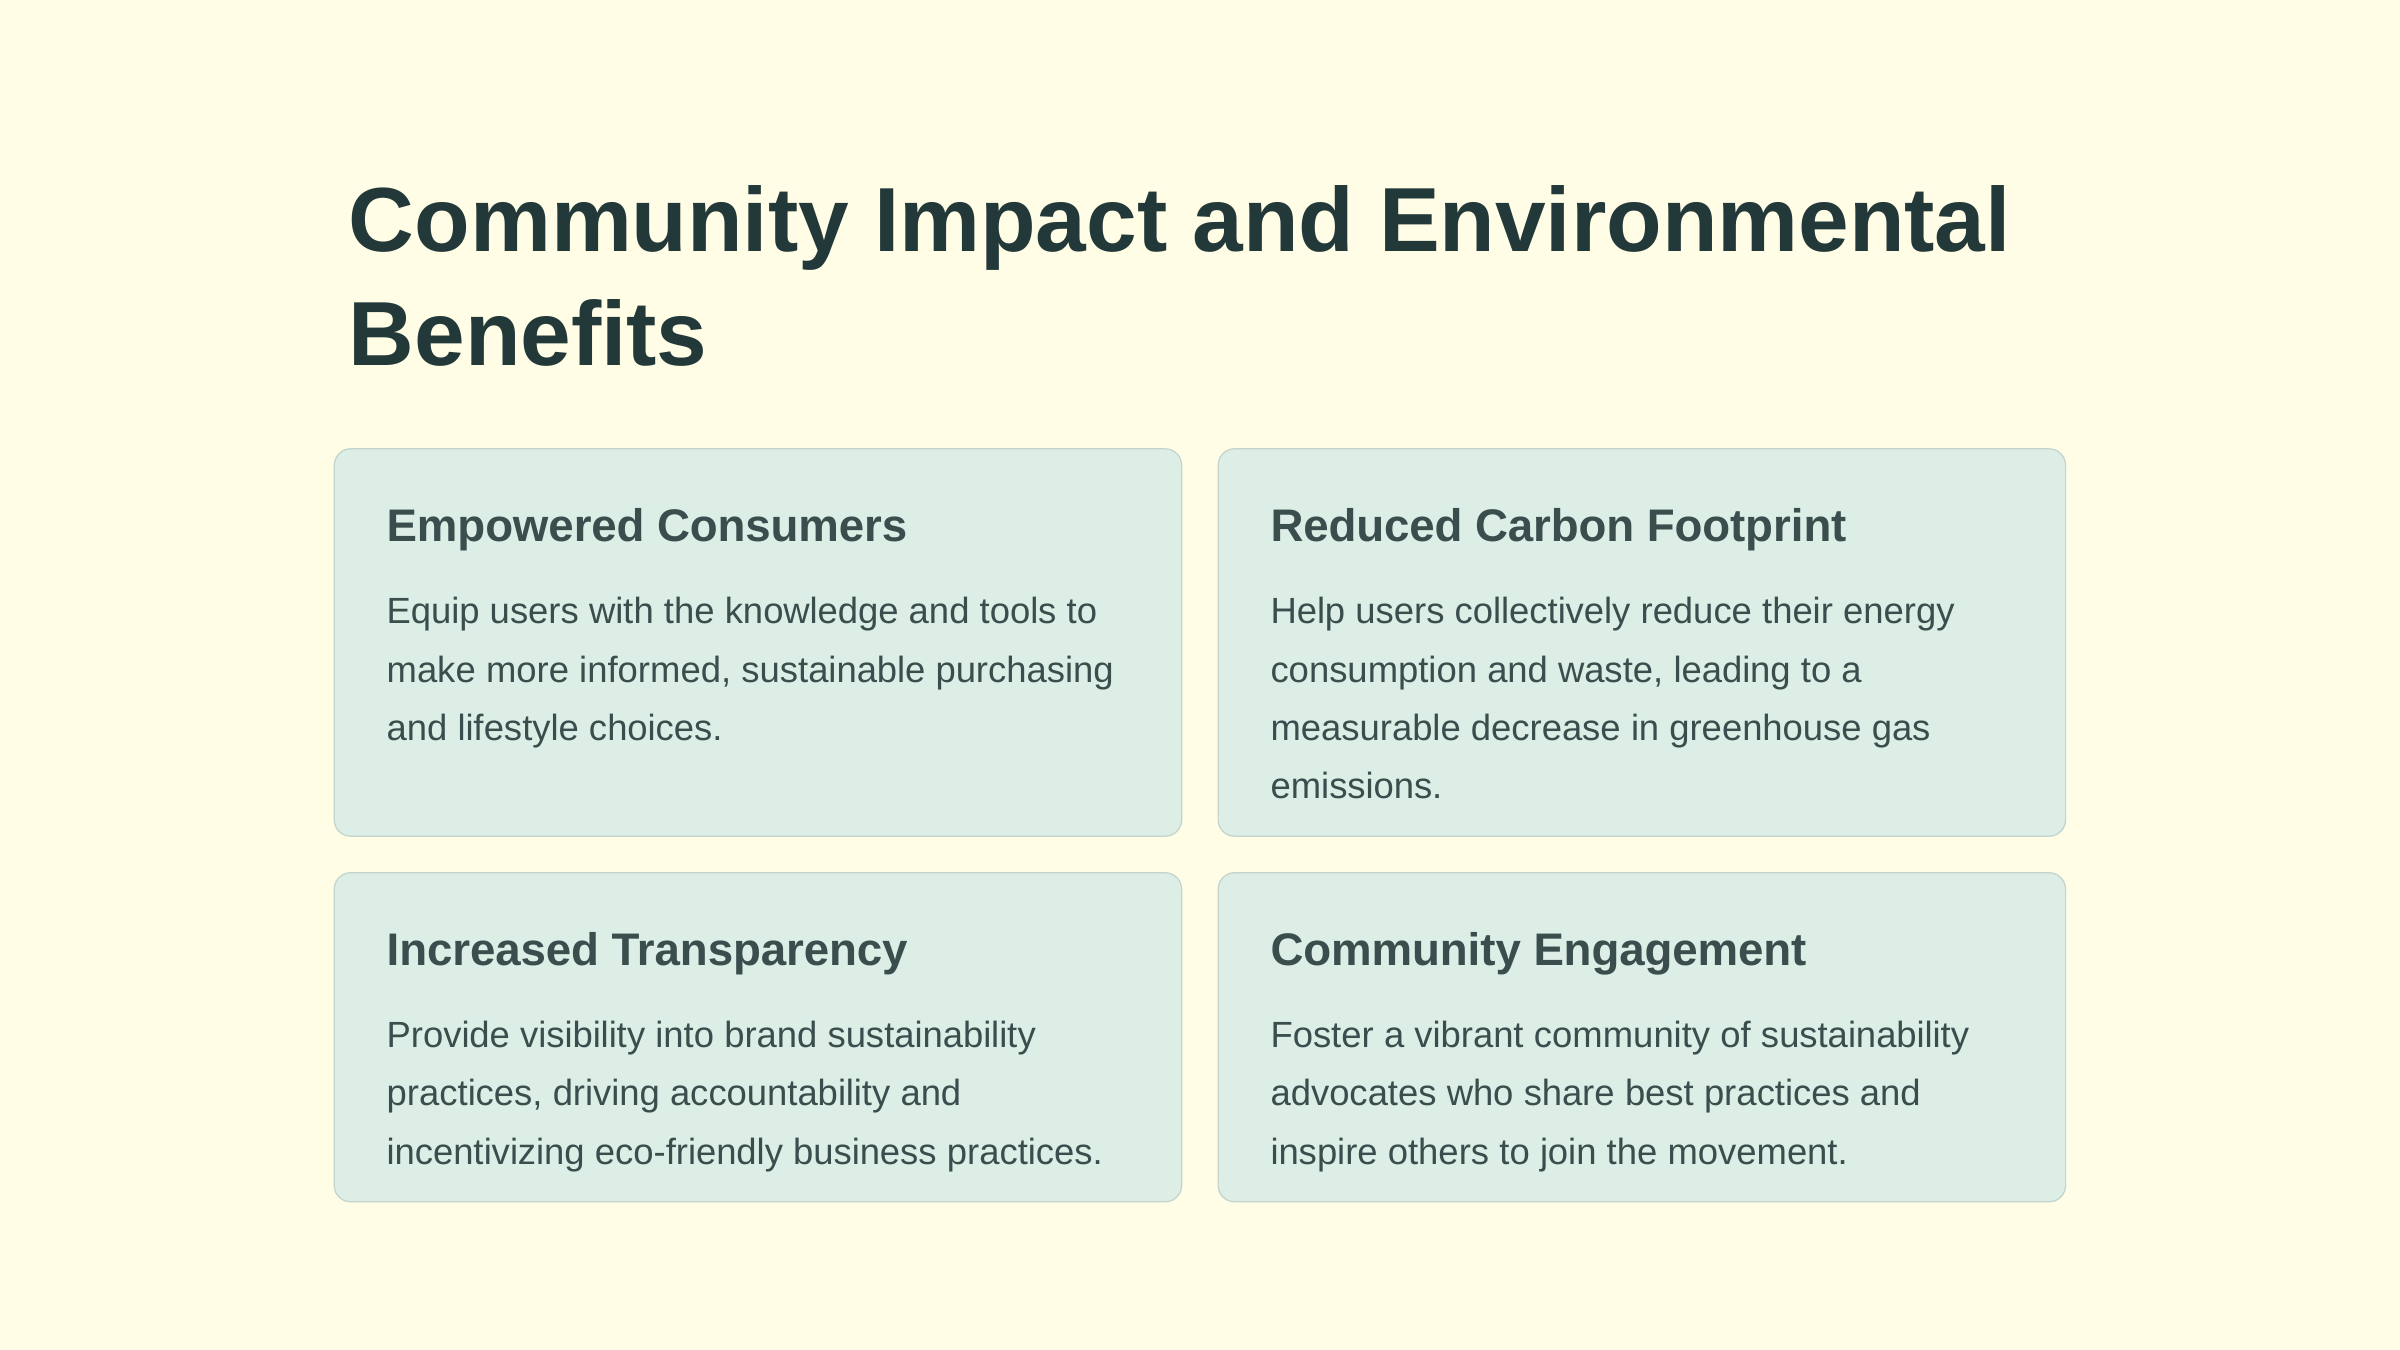

Community Impact and Environmental Benefits

Empowered Consumers
Reduced Carbon Footprint
Equip users with the knowledge and tools to make more informed, sustainable purchasing and lifestyle choices.
Help users collectively reduce their energy consumption and waste, leading to a measurable decrease in greenhouse gas emissions.

Increased Transparency
Community Engagement
Provide visibility into brand sustainability practices, driving accountability and incentivizing eco-friendly business practices.
Foster a vibrant community of sustainability advocates who share best practices and inspire others to join the movement.